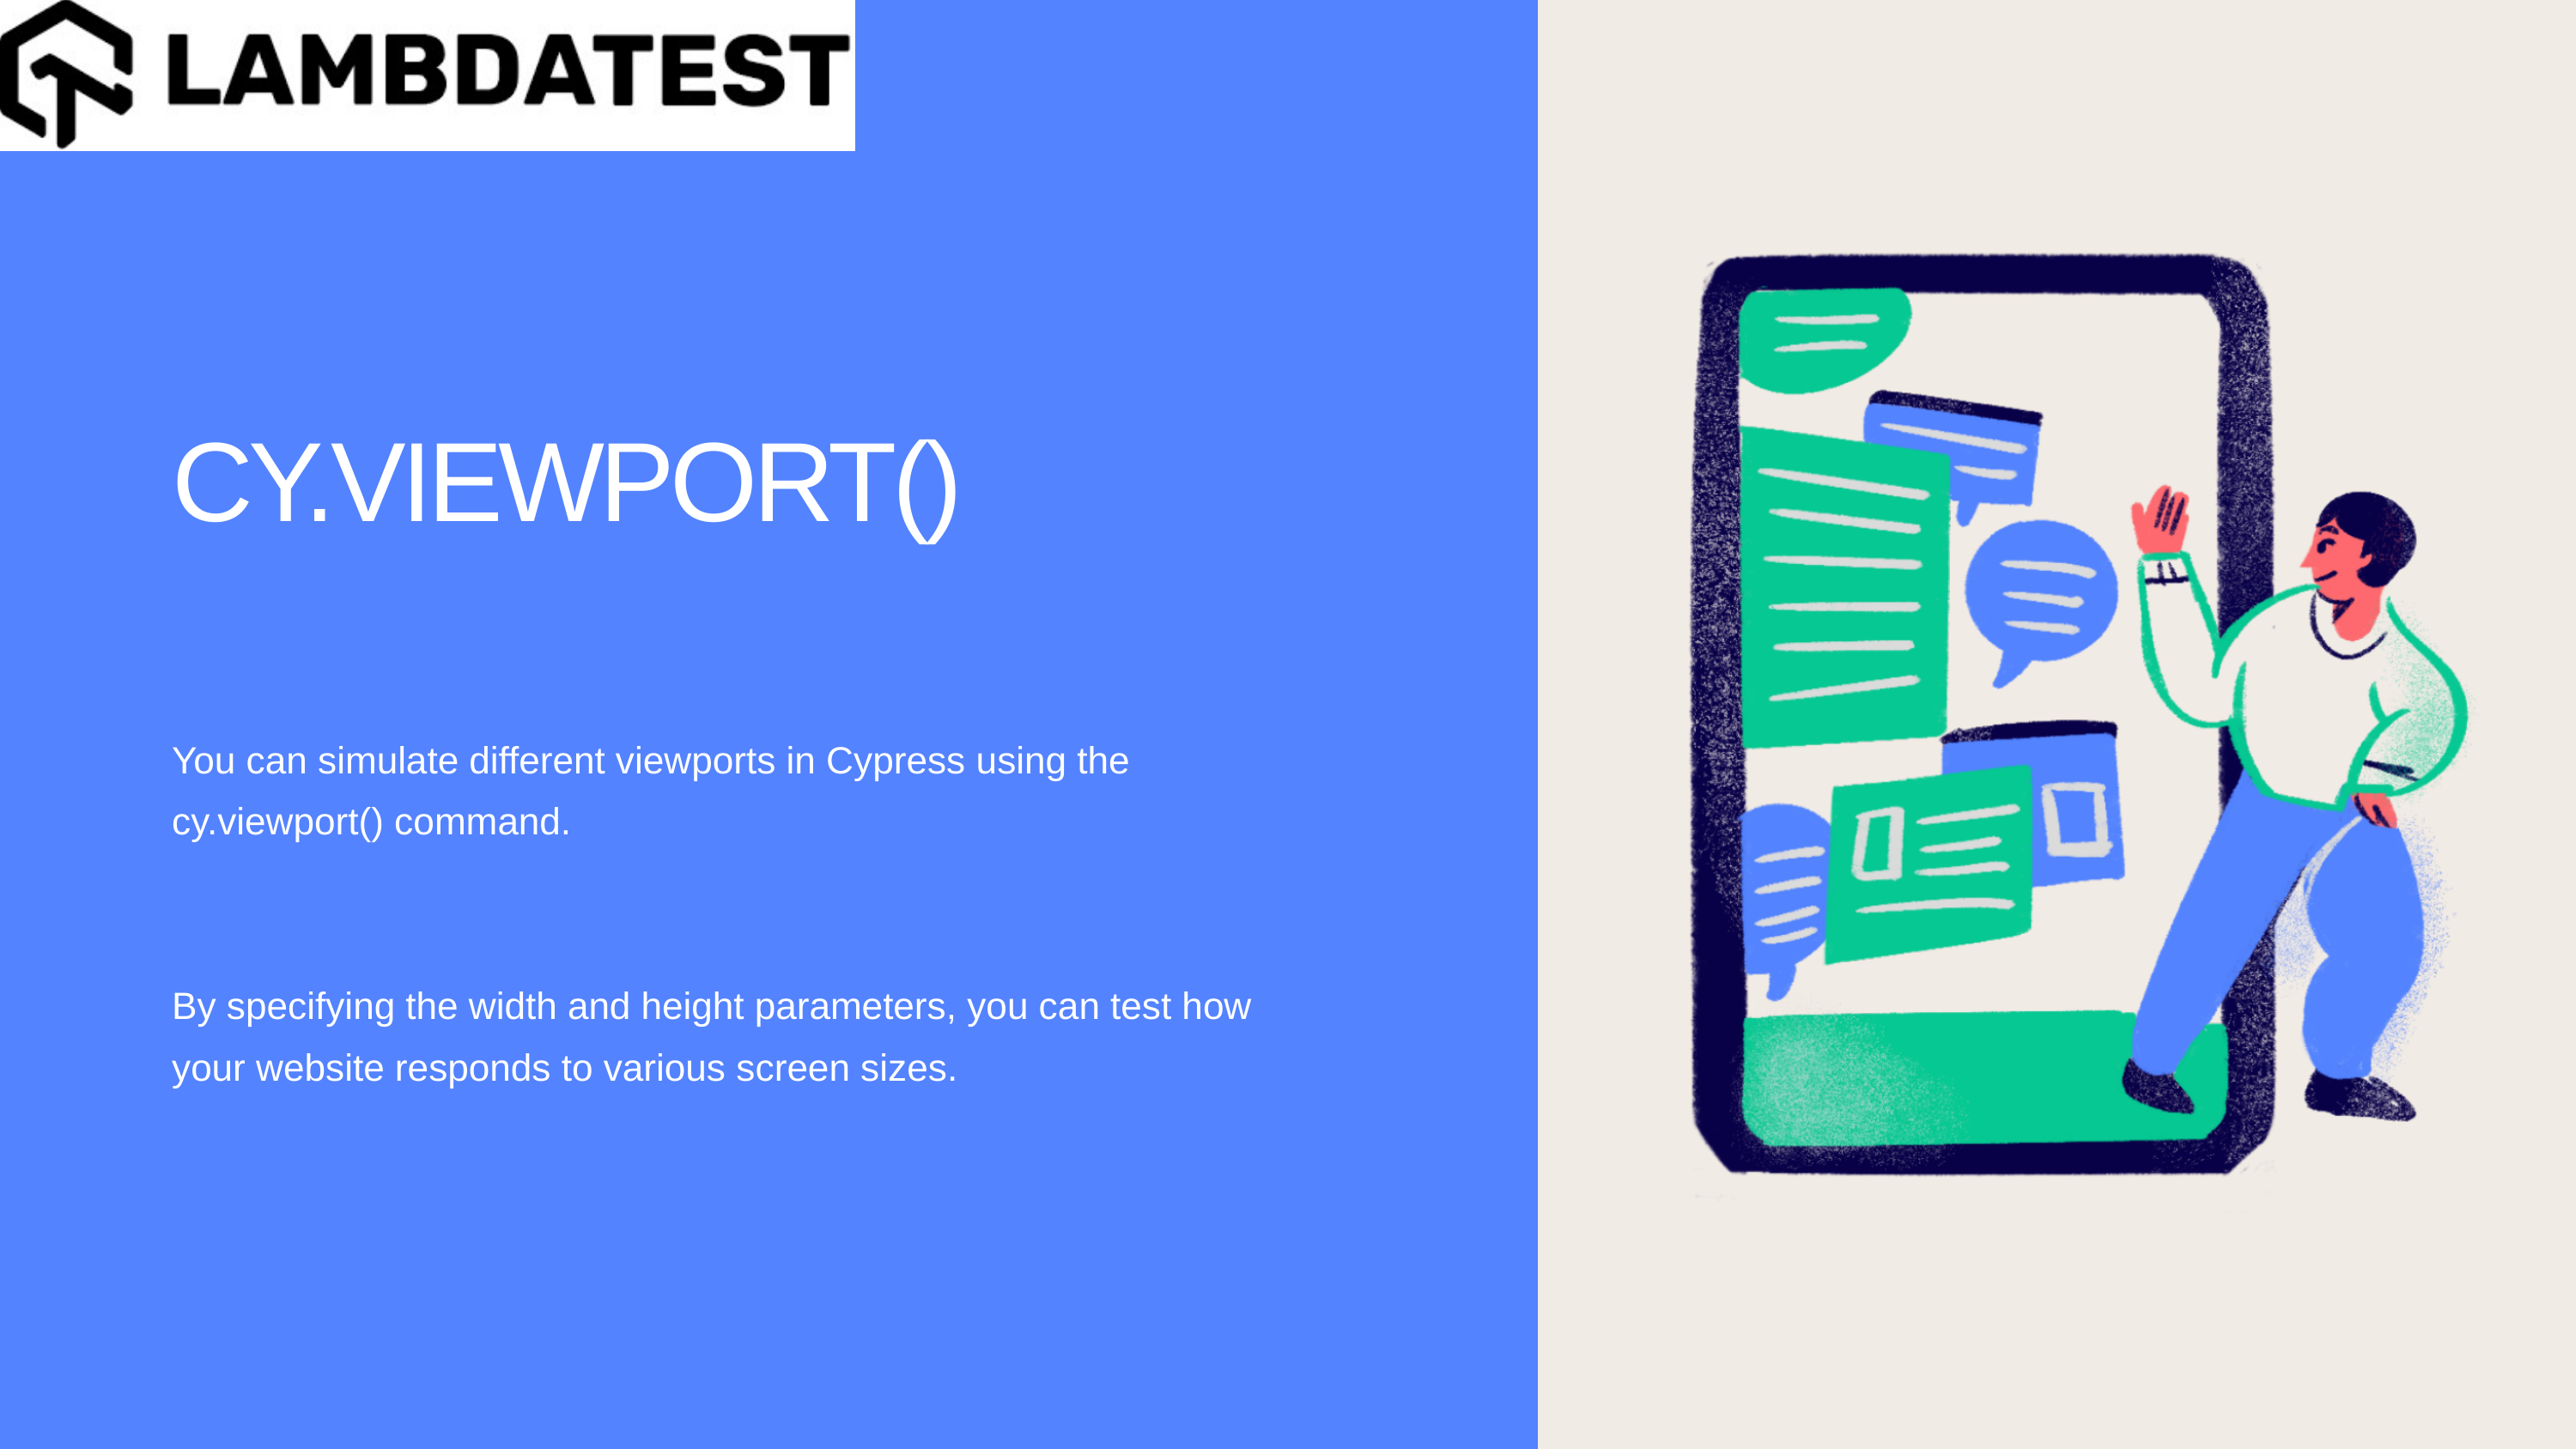

CY.VIEWPORT()

You can simulate different viewports in Cypress using the cy.viewport() command.

By specifying the width and height parameters, you can test how your website responds to various screen sizes.